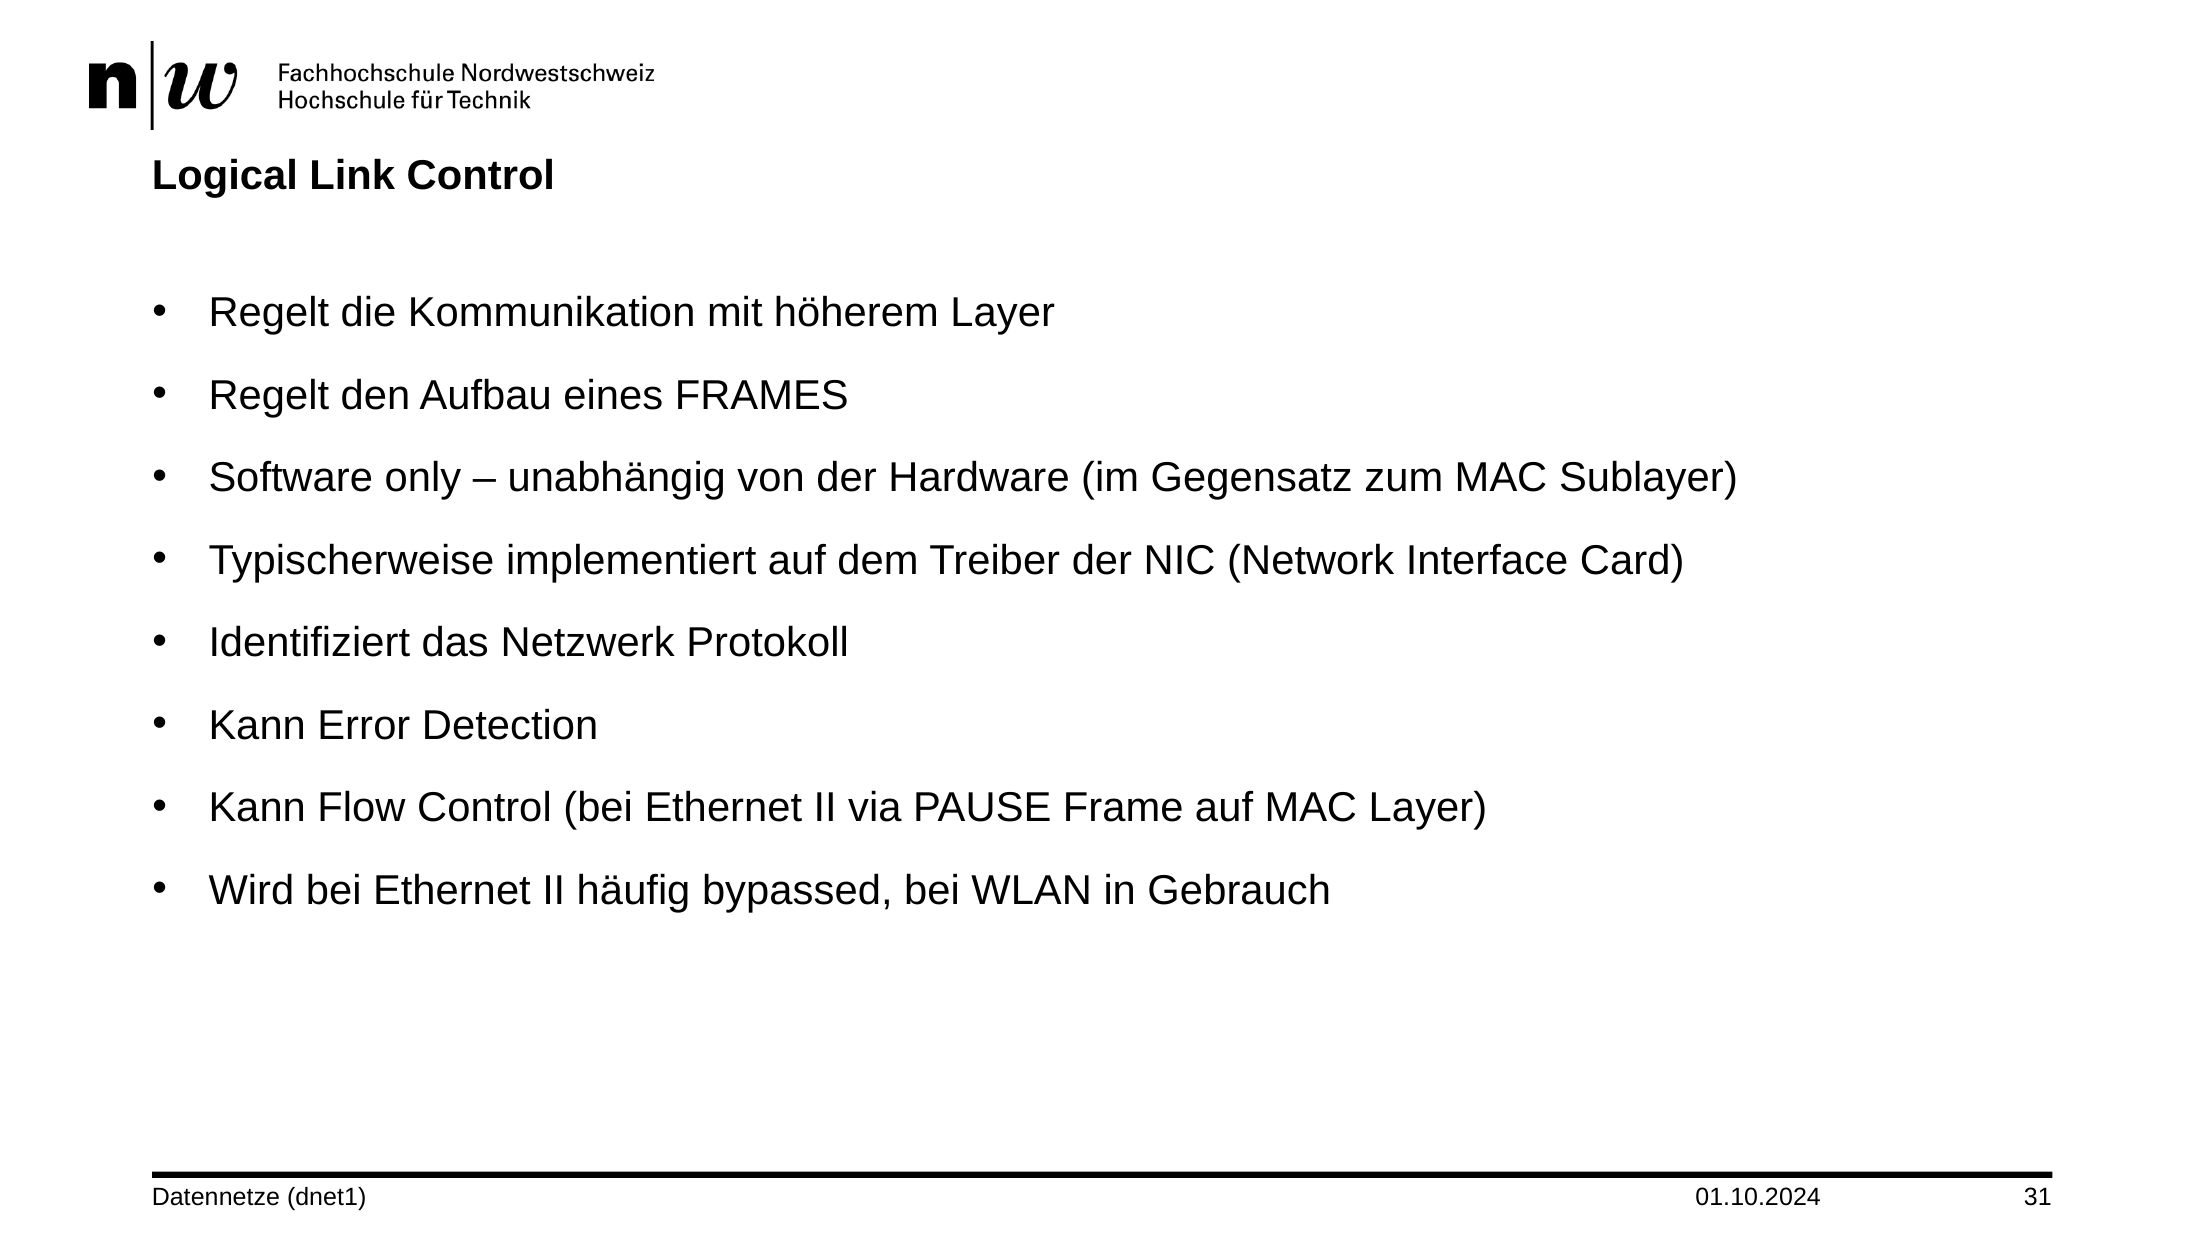

# Logical Link Control
Regelt die Kommunikation mit höherem Layer
Regelt den Aufbau eines FRAMES
Software only – unabhängig von der Hardware (im Gegensatz zum MAC Sublayer)
Typischerweise implementiert auf dem Treiber der NIC (Network Interface Card)
Identifiziert das Netzwerk Protokoll
Kann Error Detection
Kann Flow Control (bei Ethernet II via PAUSE Frame auf MAC Layer)
Wird bei Ethernet II häufig bypassed, bei WLAN in Gebrauch

Datennetze (dnet1)
01.10.2024
31